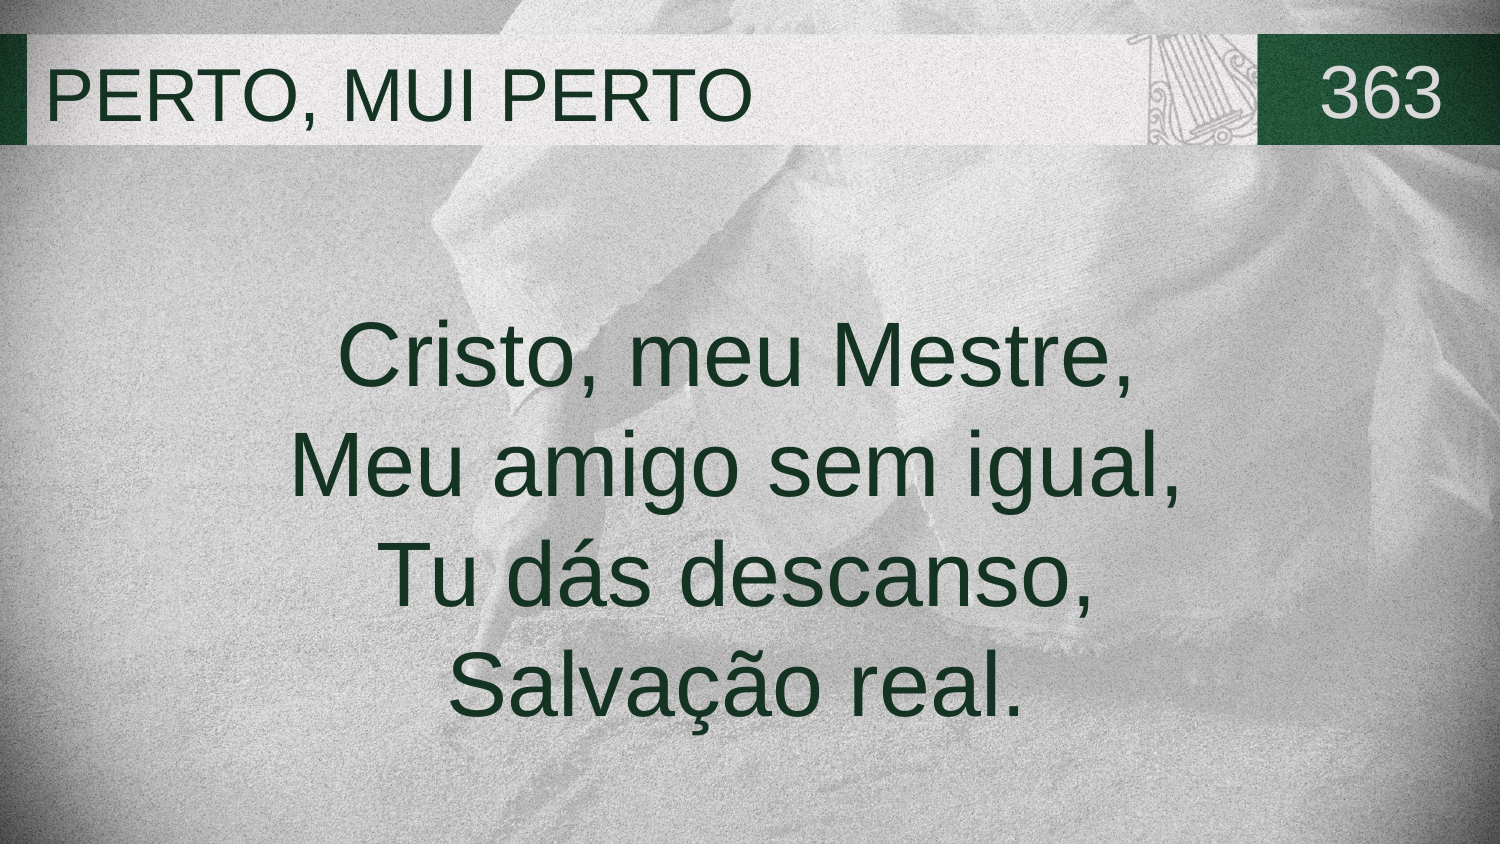

# PERTO, MUI PERTO
363
Cristo, meu Mestre,
Meu amigo sem igual,
Tu dás descanso,
Salvação real.